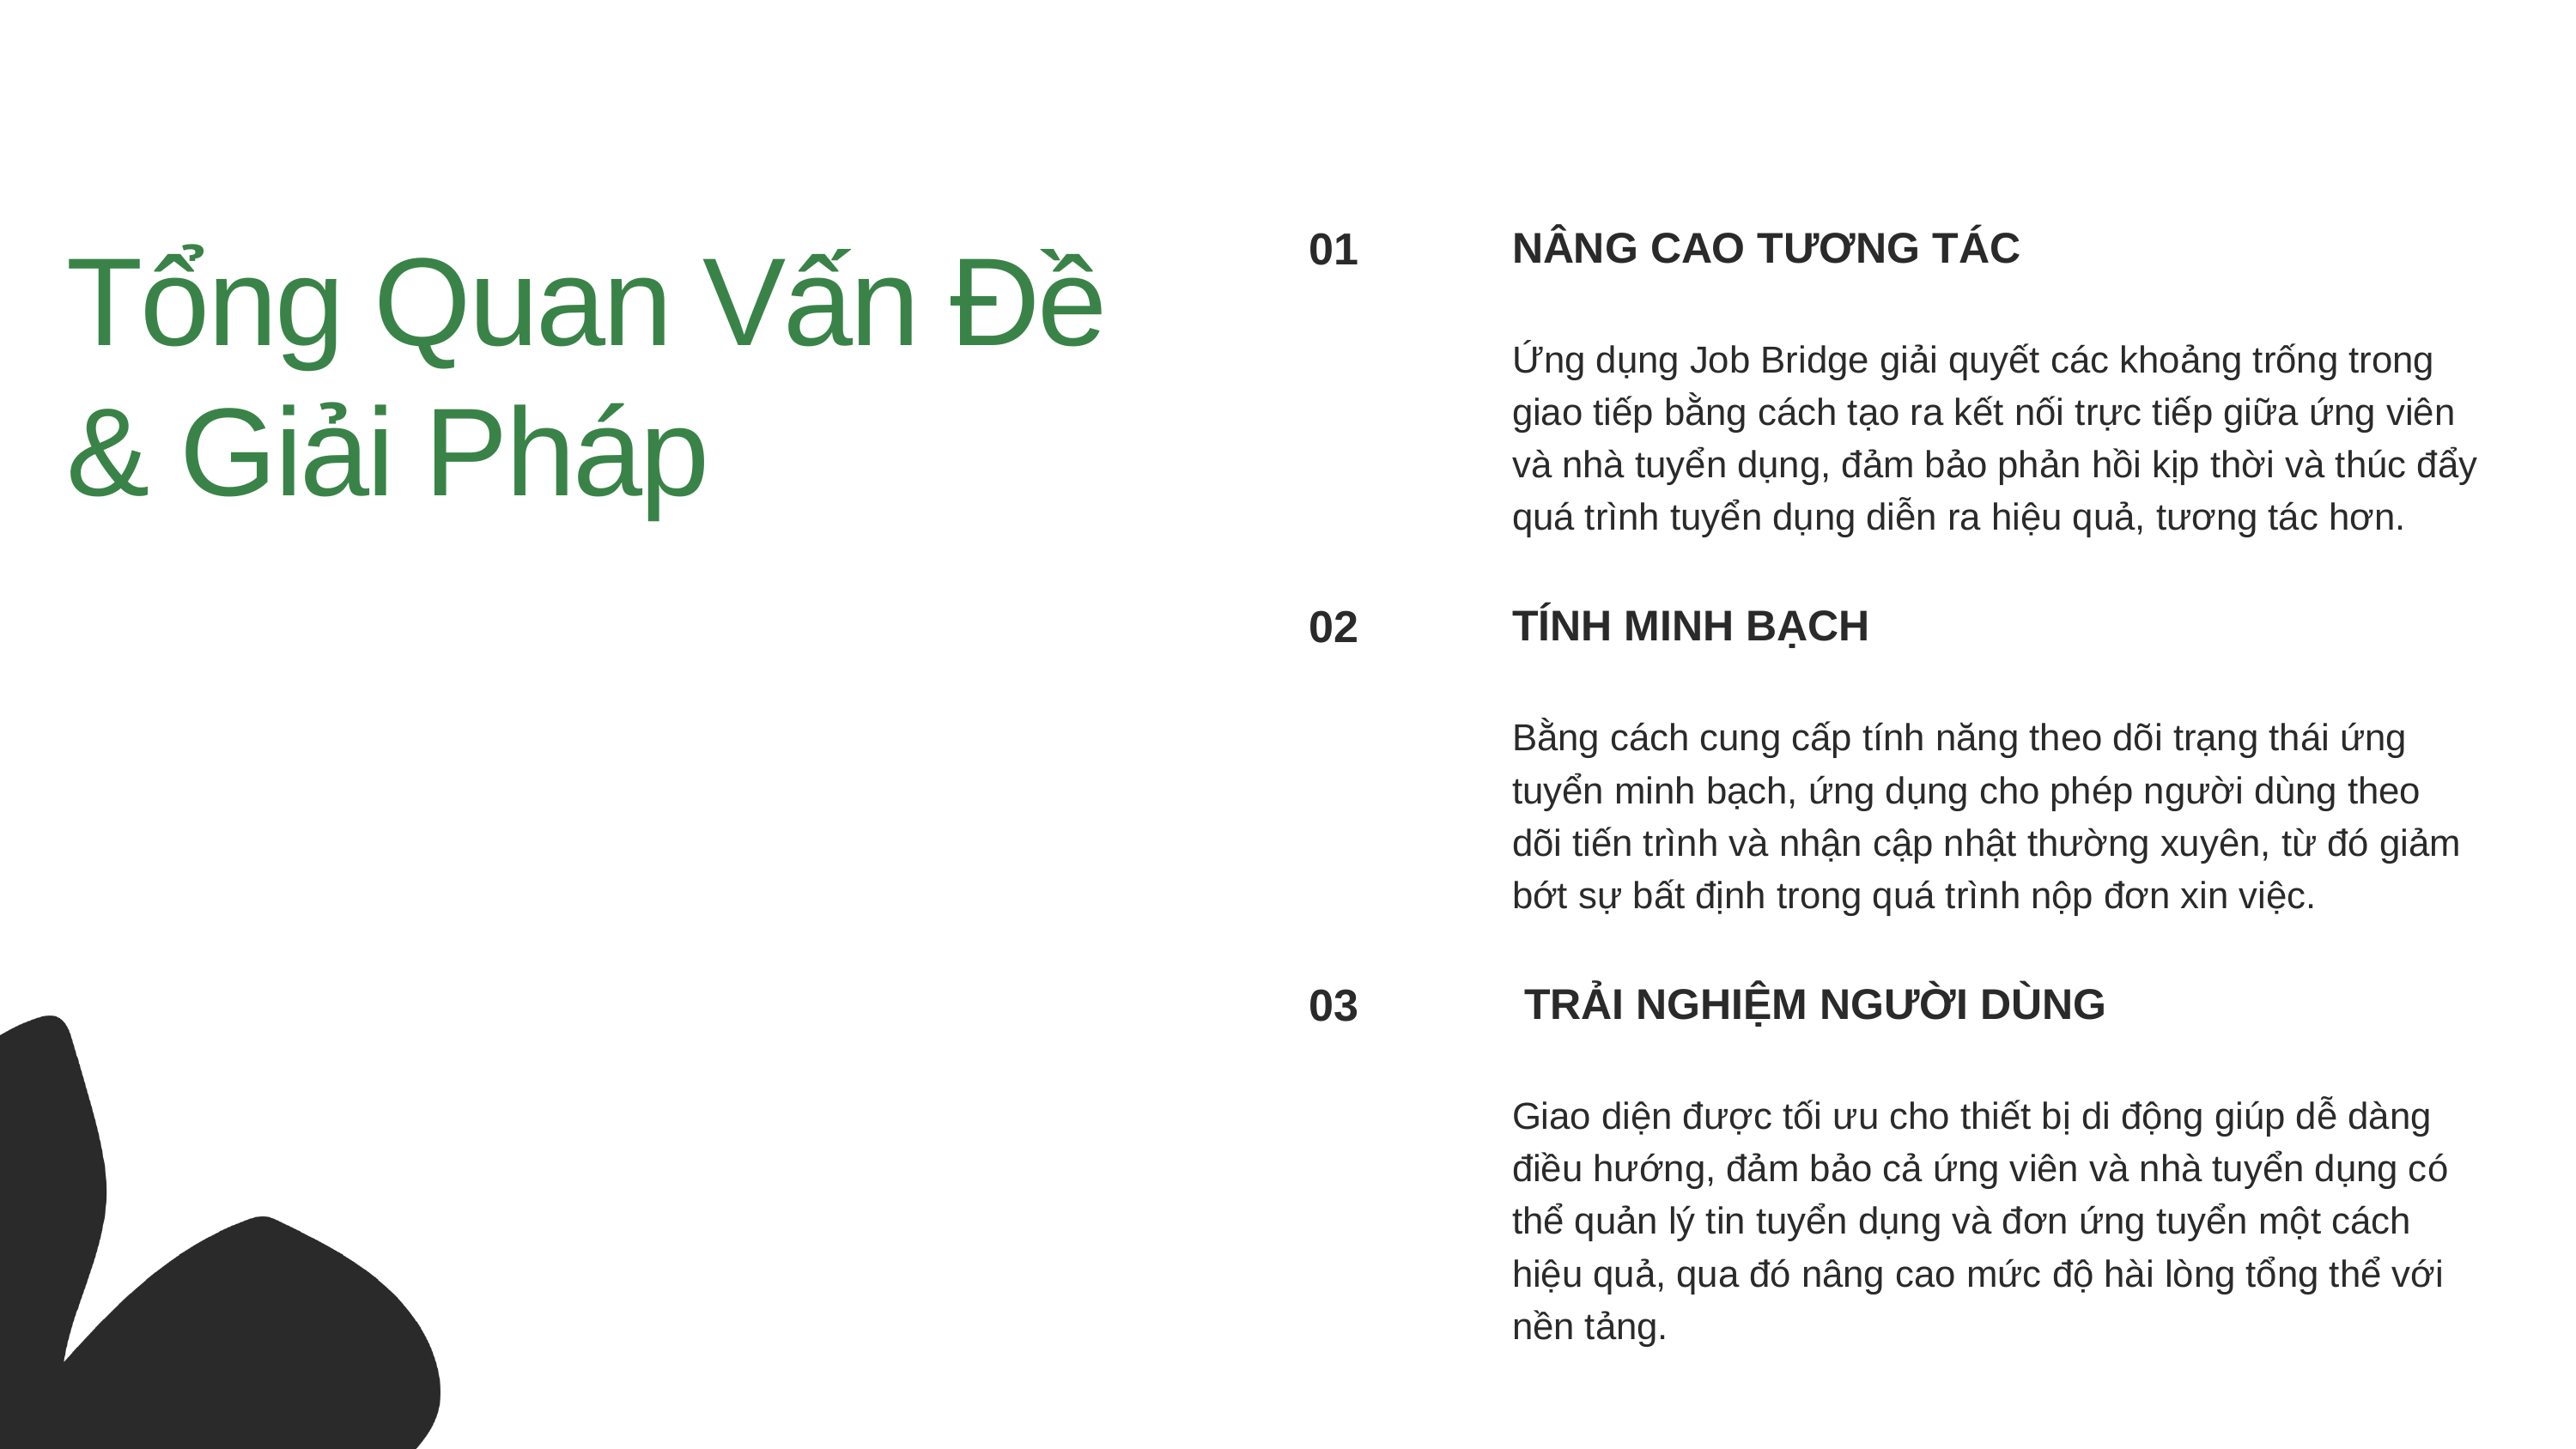

Tổng Quan Vấn Đề & Giải Pháp
01
NÂNG CAO TƯƠNG TÁC
Ứng dụng Job Bridge giải quyết các khoảng trống trong giao tiếp bằng cách tạo ra kết nối trực tiếp giữa ứng viên và nhà tuyển dụng, đảm bảo phản hồi kịp thời và thúc đẩy quá trình tuyển dụng diễn ra hiệu quả, tương tác hơn.
02
TÍNH MINH BẠCH
Bằng cách cung cấp tính năng theo dõi trạng thái ứng tuyển minh bạch, ứng dụng cho phép người dùng theo dõi tiến trình và nhận cập nhật thường xuyên, từ đó giảm bớt sự bất định trong quá trình nộp đơn xin việc.
03
 TRẢI NGHIỆM NGƯỜI DÙNG
Giao diện được tối ưu cho thiết bị di động giúp dễ dàng điều hướng, đảm bảo cả ứng viên và nhà tuyển dụng có thể quản lý tin tuyển dụng và đơn ứng tuyển một cách hiệu quả, qua đó nâng cao mức độ hài lòng tổng thể với nền tảng.